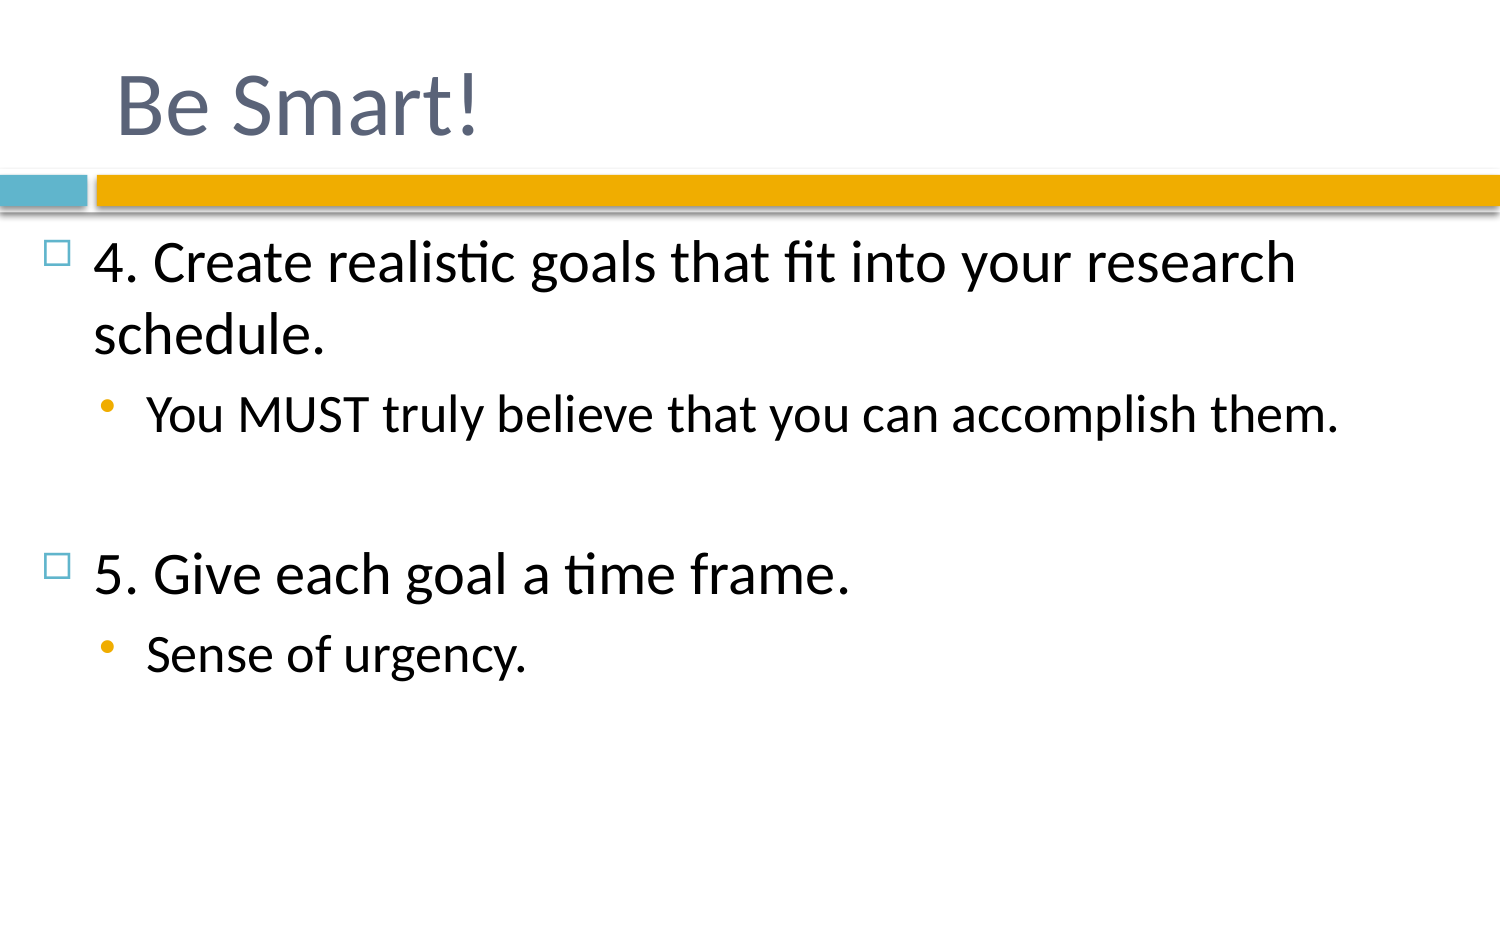

# Be Smart!
4. Create realistic goals that fit into your research schedule.
You MUST truly believe that you can accomplish them.

5. Give each goal a time frame.
Sense of urgency.